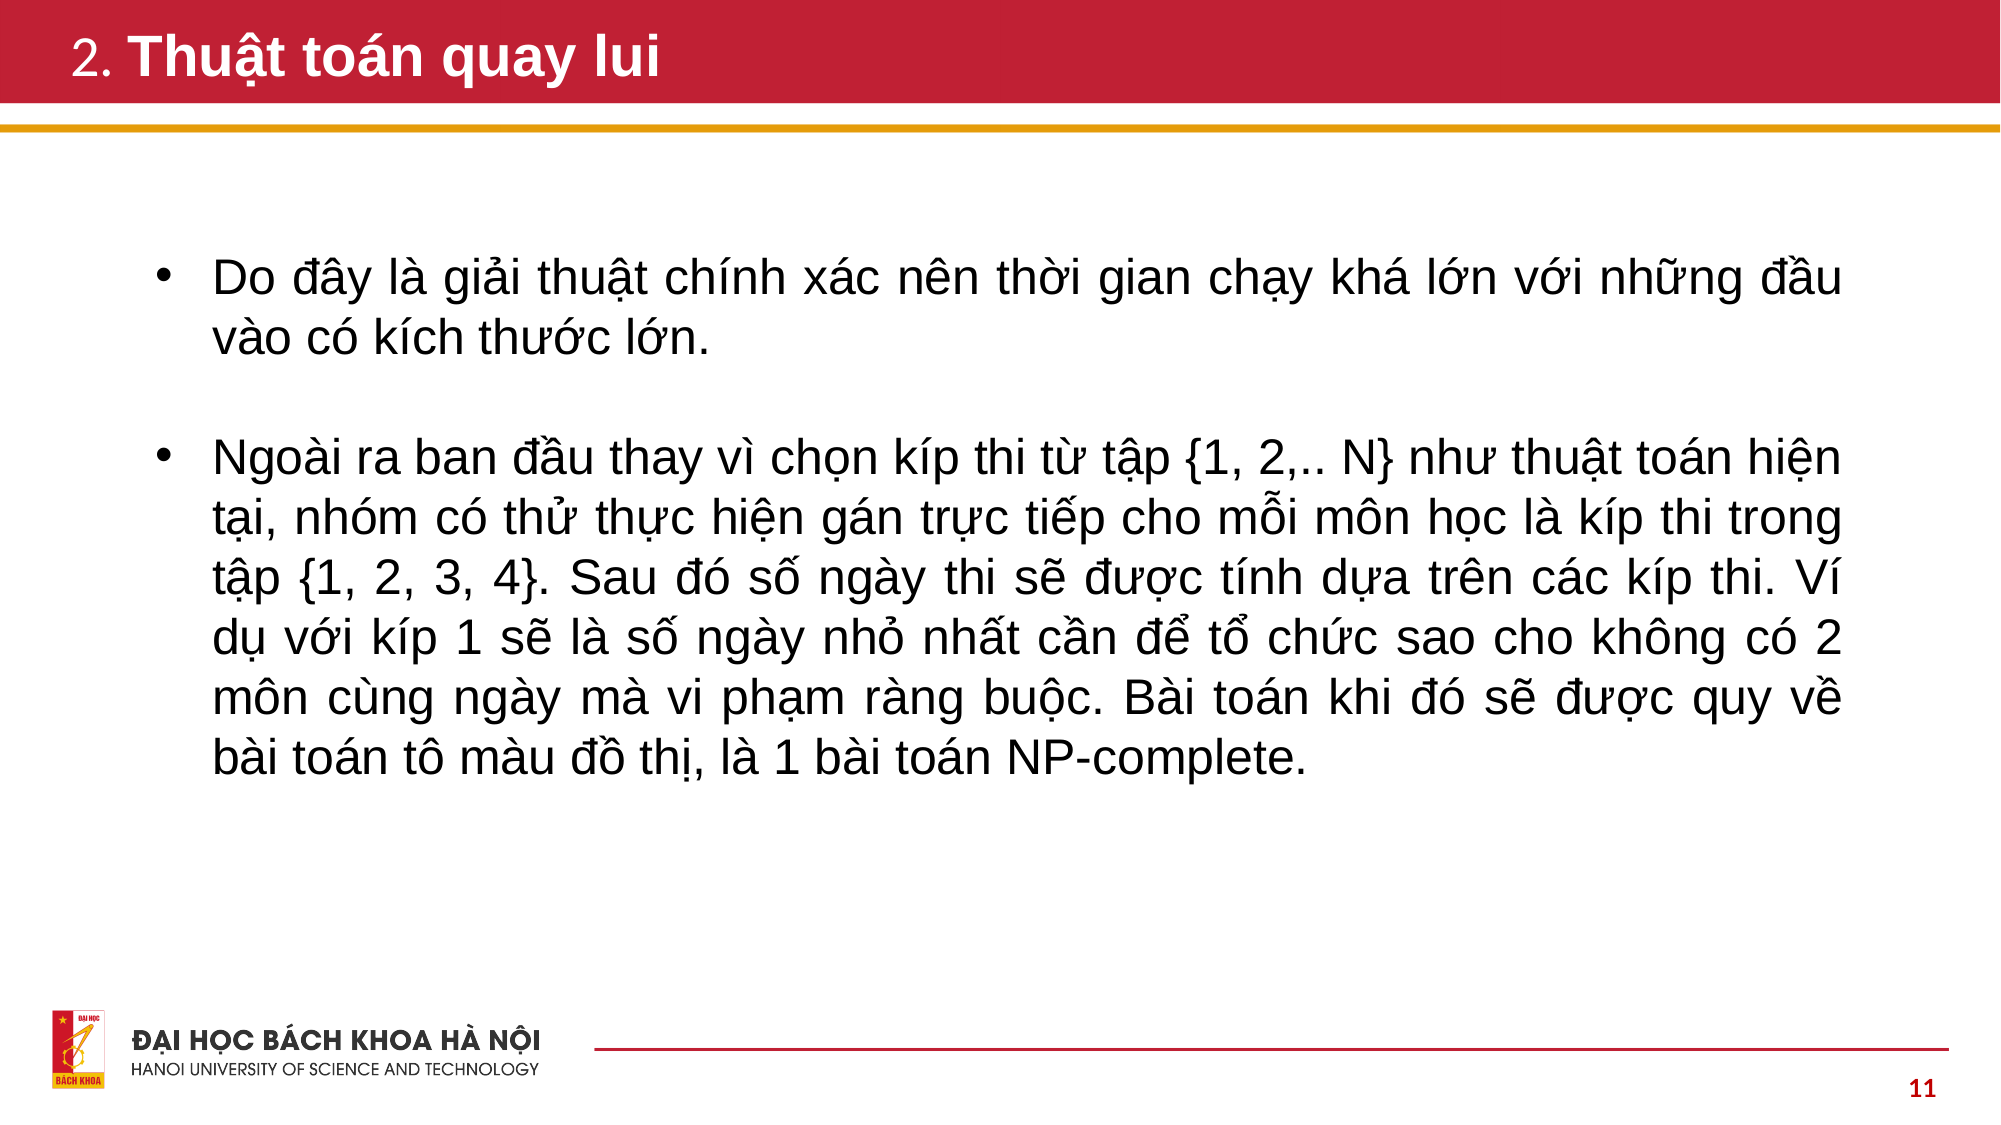

# 2. Thuật toán quay lui
Do đây là giải thuật chính xác nên thời gian chạy khá lớn với những đầu vào có kích thước lớn.

Ngoài ra ban đầu thay vì chọn kíp thi từ tập {1, 2,.. N} như thuật toán hiện tại, nhóm có thử thực hiện gán trực tiếp cho mỗi môn học là kíp thi trong tập {1, 2, 3, 4}. Sau đó số ngày thi sẽ được tính dựa trên các kíp thi. Ví dụ với kíp 1 sẽ là số ngày nhỏ nhất cần để tổ chức sao cho không có 2 môn cùng ngày mà vi phạm ràng buộc. Bài toán khi đó sẽ được quy về bài toán tô màu đồ thị, là 1 bài toán NP-complete.
11